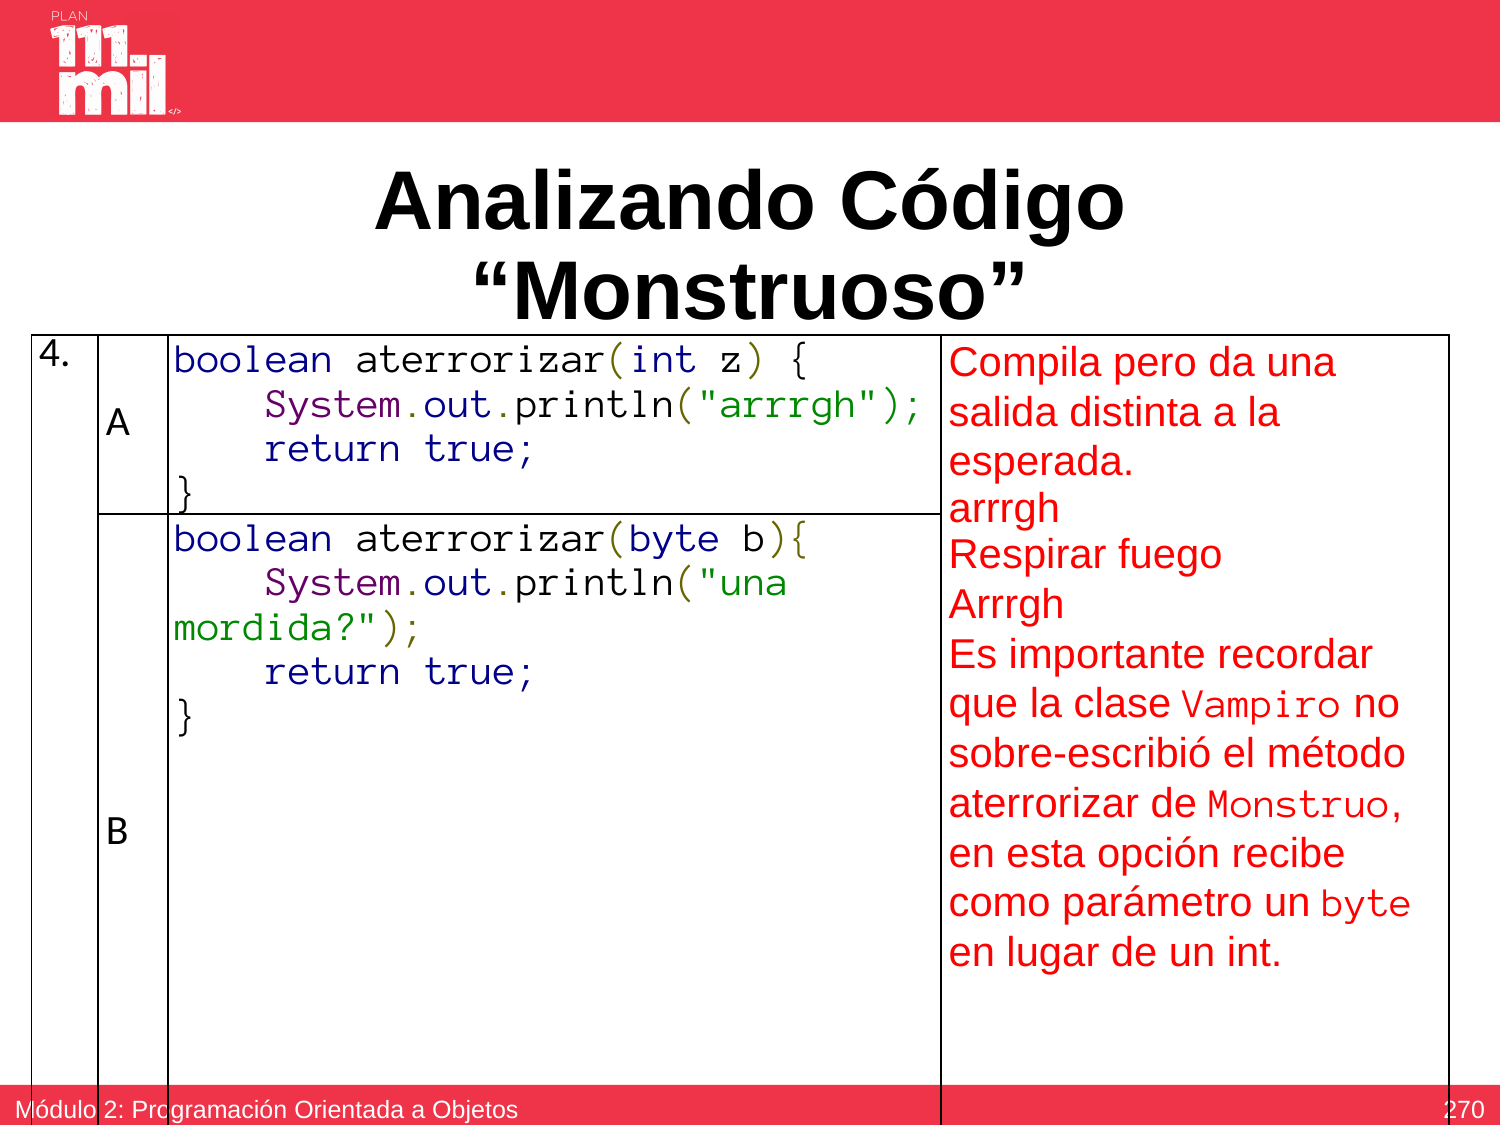

# Analizando Código “Monstruoso”
| 4. | A | boolean aterrorizar(int z) { System.out.println("arrrgh"); return true; } | Compila pero da una salida distinta a la esperada. arrrgh Respirar fuego Arrrgh Es importante recordar que la clase Vampiro no sobre-escribió el método aterrorizar de Monstruo, en esta opción recibe como parámetro un byte en lugar de un int. |
| --- | --- | --- | --- |
|  | B | boolean aterrorizar(byte b){ System.out.println("una mordida?"); return true; } |  |
270
Módulo 2: Programación Orientada a Objetos